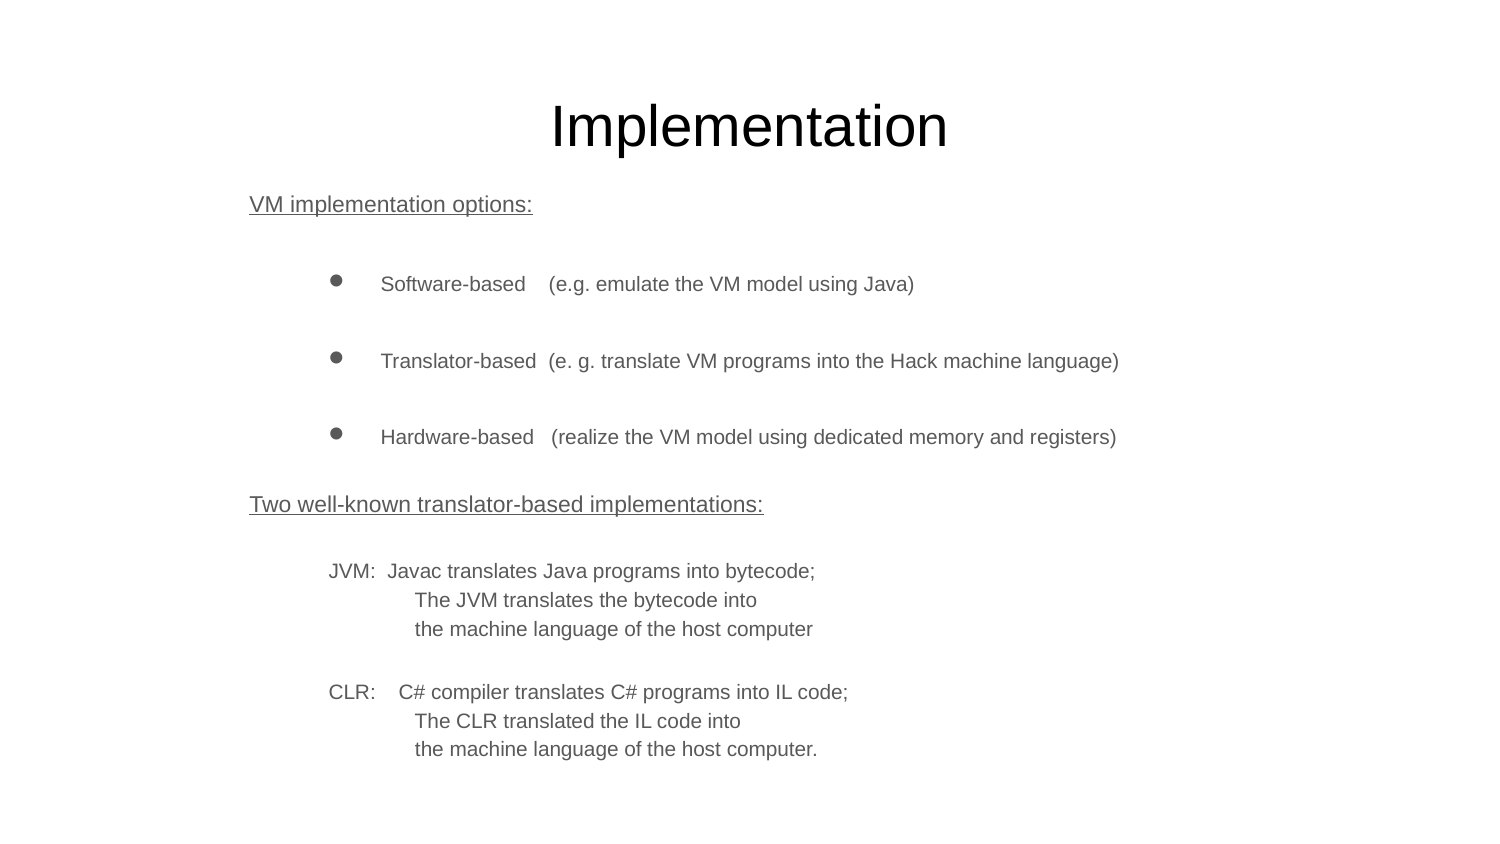

# Implementation
VM implementation options:
Software-based    (e.g. emulate the VM model using Java)
Translator-based  (e. g. translate VM programs into the Hack machine language)
Hardware-based   (realize the VM model using dedicated memory and registers)
Two well-known translator-based implementations:
JVM:  Javac translates Java programs into bytecode;
      The JVM translates the bytecode into
      the machine language of the host computer
CLR:    C# compiler translates C# programs into IL code;
      The CLR translated the IL code into
      the machine language of the host computer.